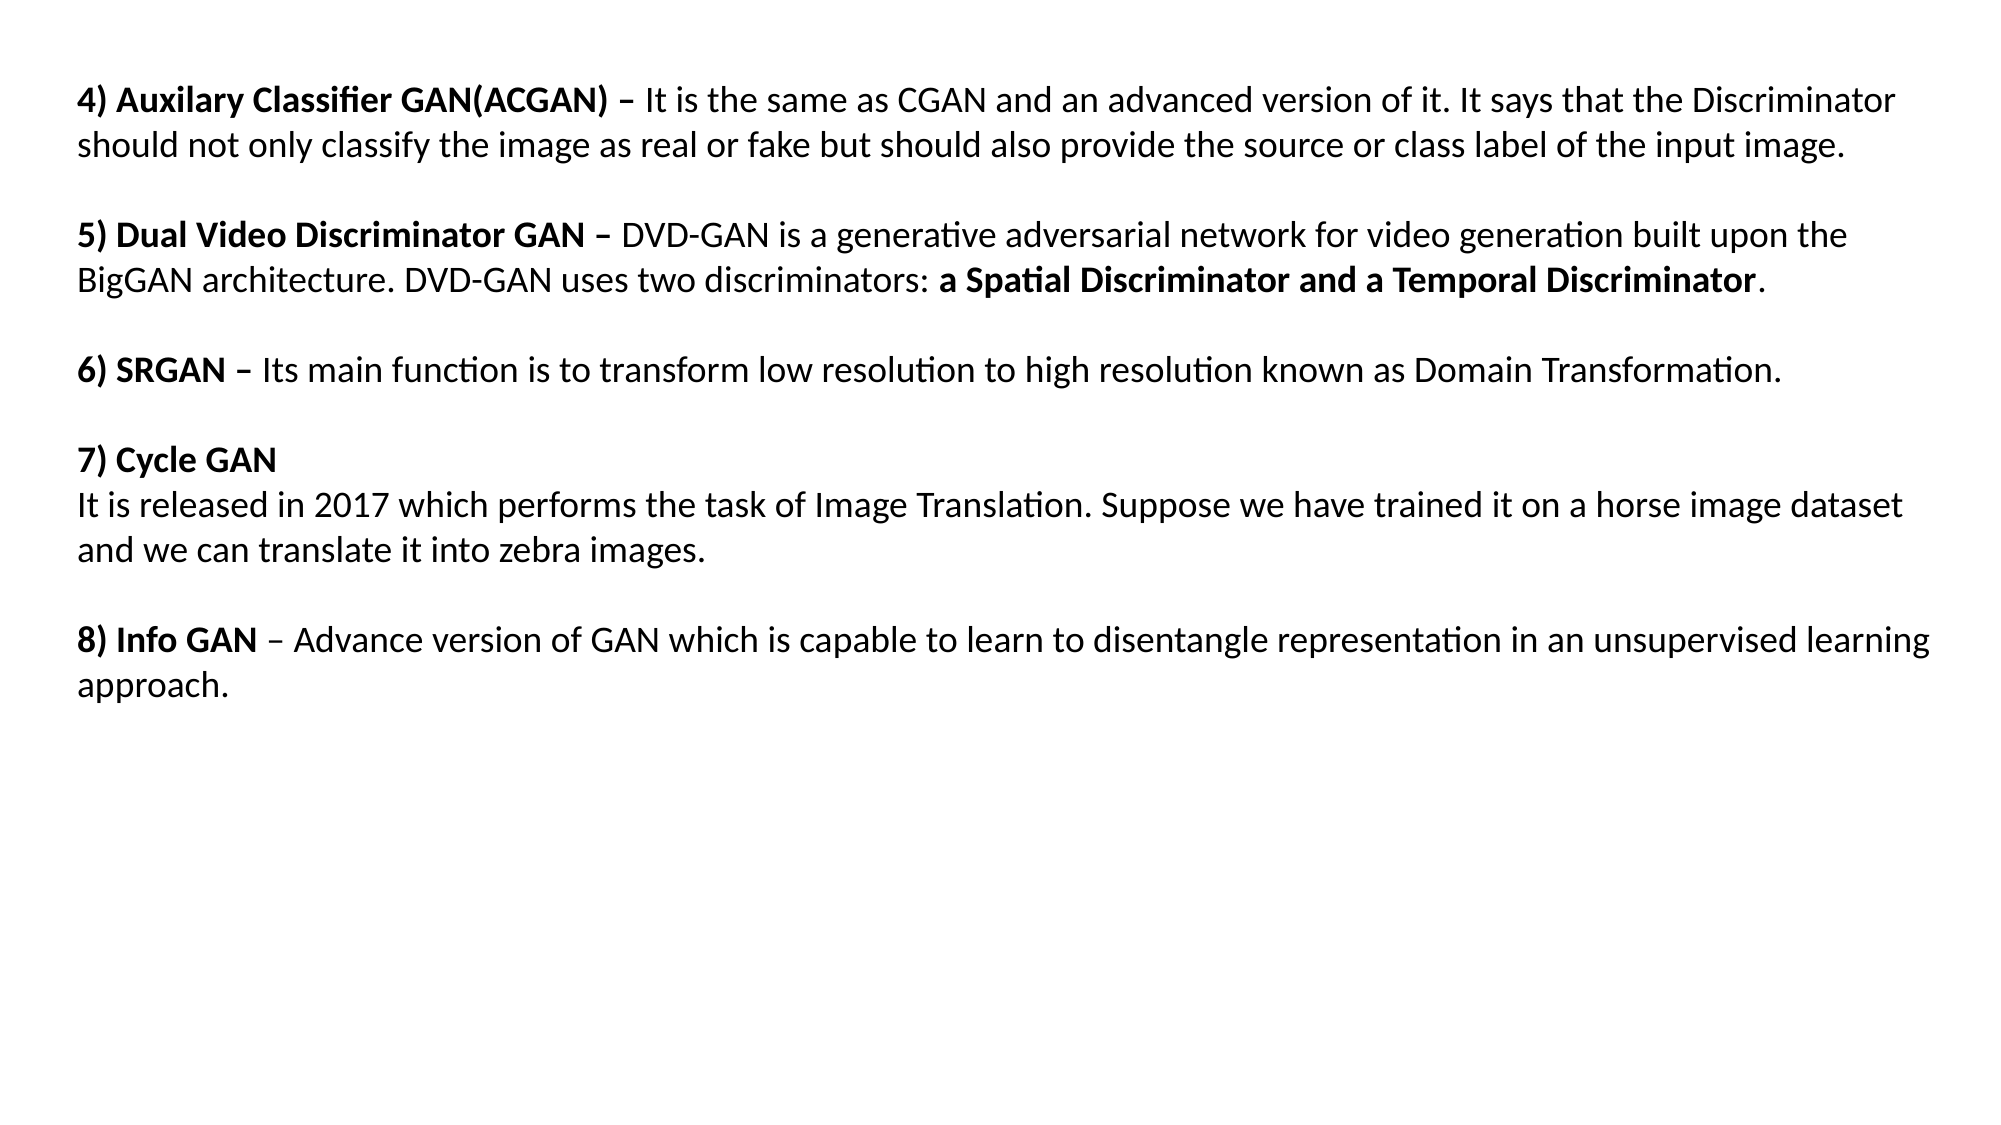

4) Auxilary Classifier GAN(ACGAN) – It is the same as CGAN and an advanced version of it. It says that the Discriminator should not only classify the image as real or fake but should also provide the source or class label of the input image.

5) Dual Video Discriminator GAN – DVD-GAN is a generative adversarial network for video generation built upon the BigGAN architecture. DVD-GAN uses two discriminators: a Spatial Discriminator and a Temporal Discriminator.

6) SRGAN – Its main function is to transform low resolution to high resolution known as Domain Transformation.

7) Cycle GAN
It is released in 2017 which performs the task of Image Translation. Suppose we have trained it on a horse image dataset and we can translate it into zebra images.

8) Info GAN – Advance version of GAN which is capable to learn to disentangle representation in an unsupervised learning approach.